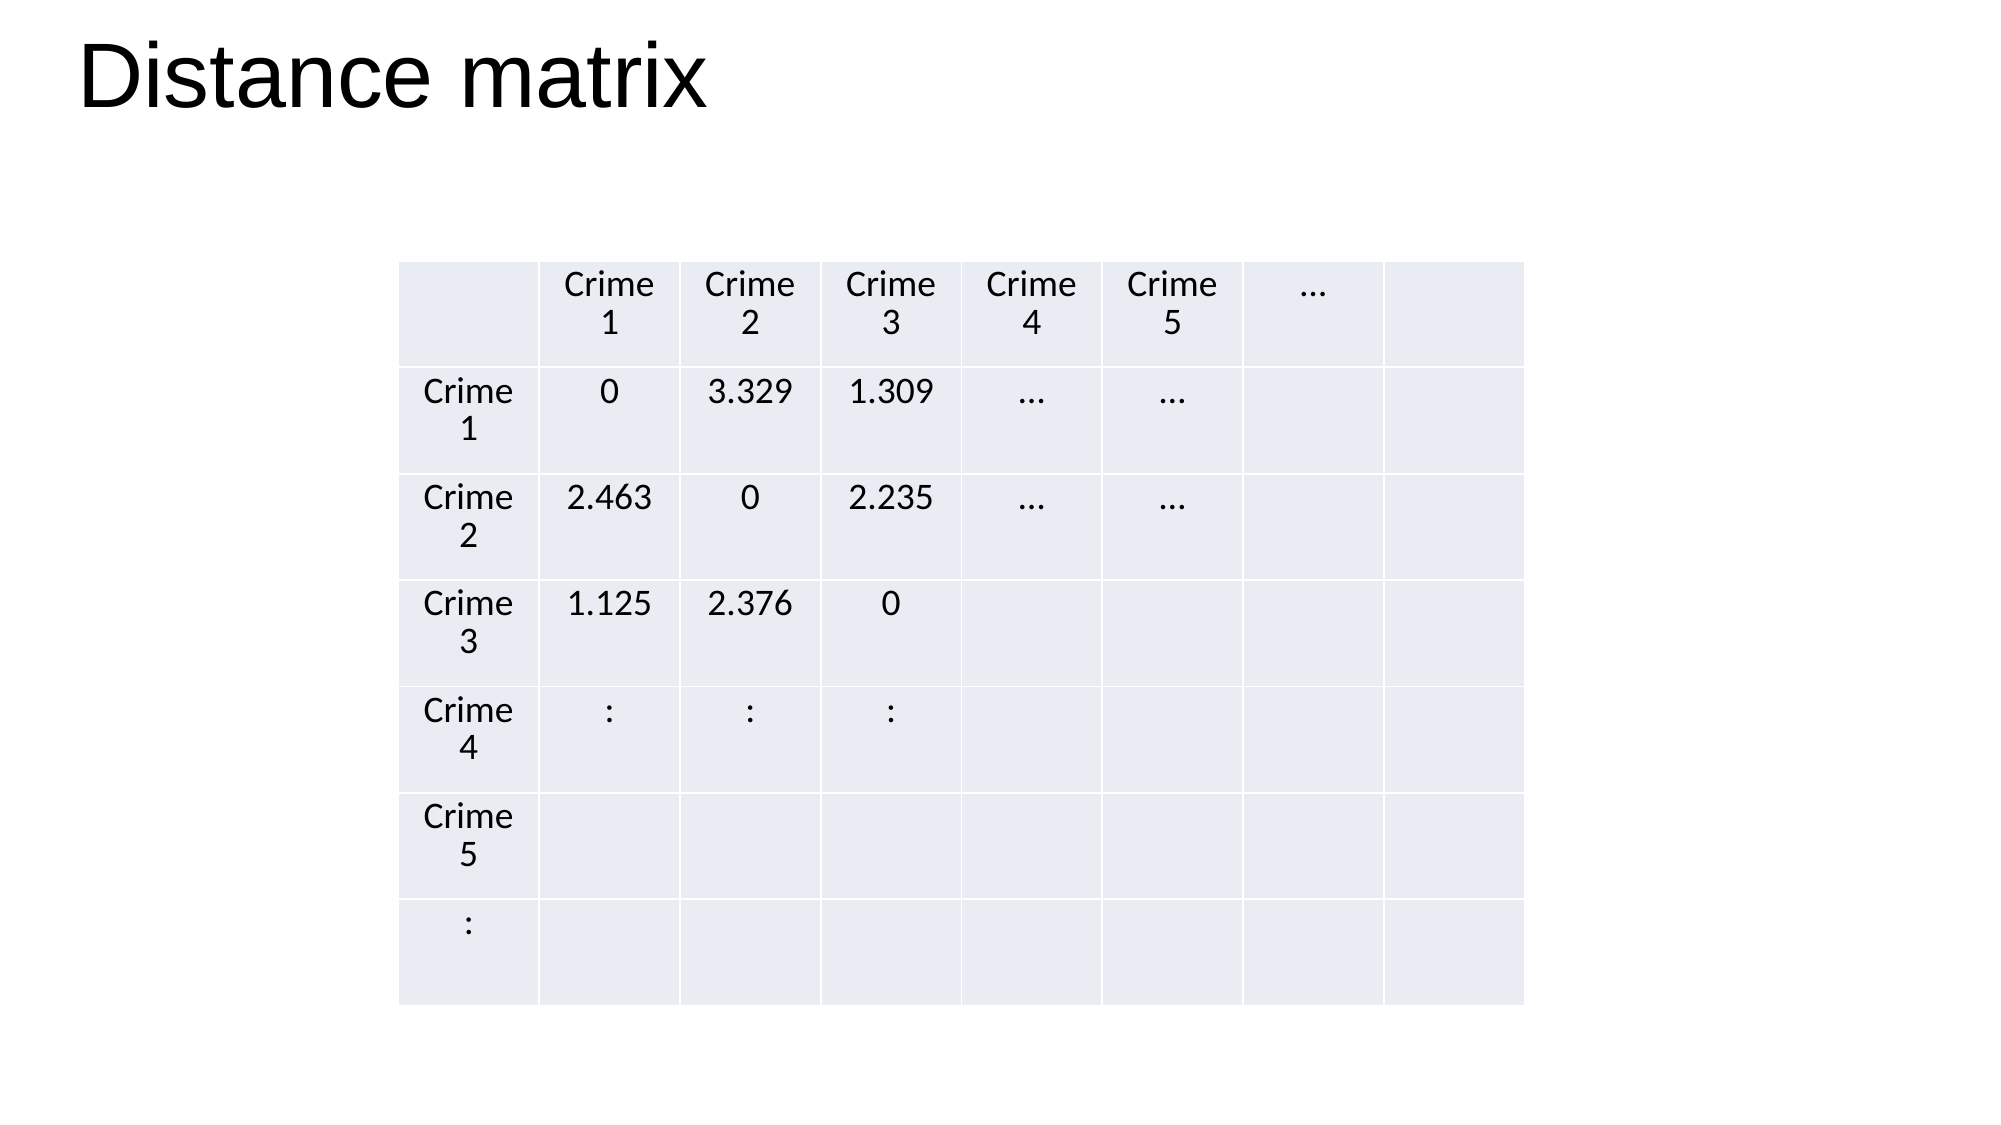

# Distance matrix
|  | Crime 1 | Crime 2 | Crime 3 | Crime 4 | Crime 5 | … |  |
| --- | --- | --- | --- | --- | --- | --- | --- |
| Crime 1 | 0 | 3.329 | 1.309 | … | … |  |  |
| Crime 2 | 2.463 | 0 | 2.235 | … | … |  |  |
| Crime 3 | 1.125 | 2.376 | 0 |  |  |  |  |
| Crime 4 | : | : | : |  |  |  |  |
| Crime 5 |  |  |  |  |  |  |  |
| : |  |  |  |  |  |  |  |